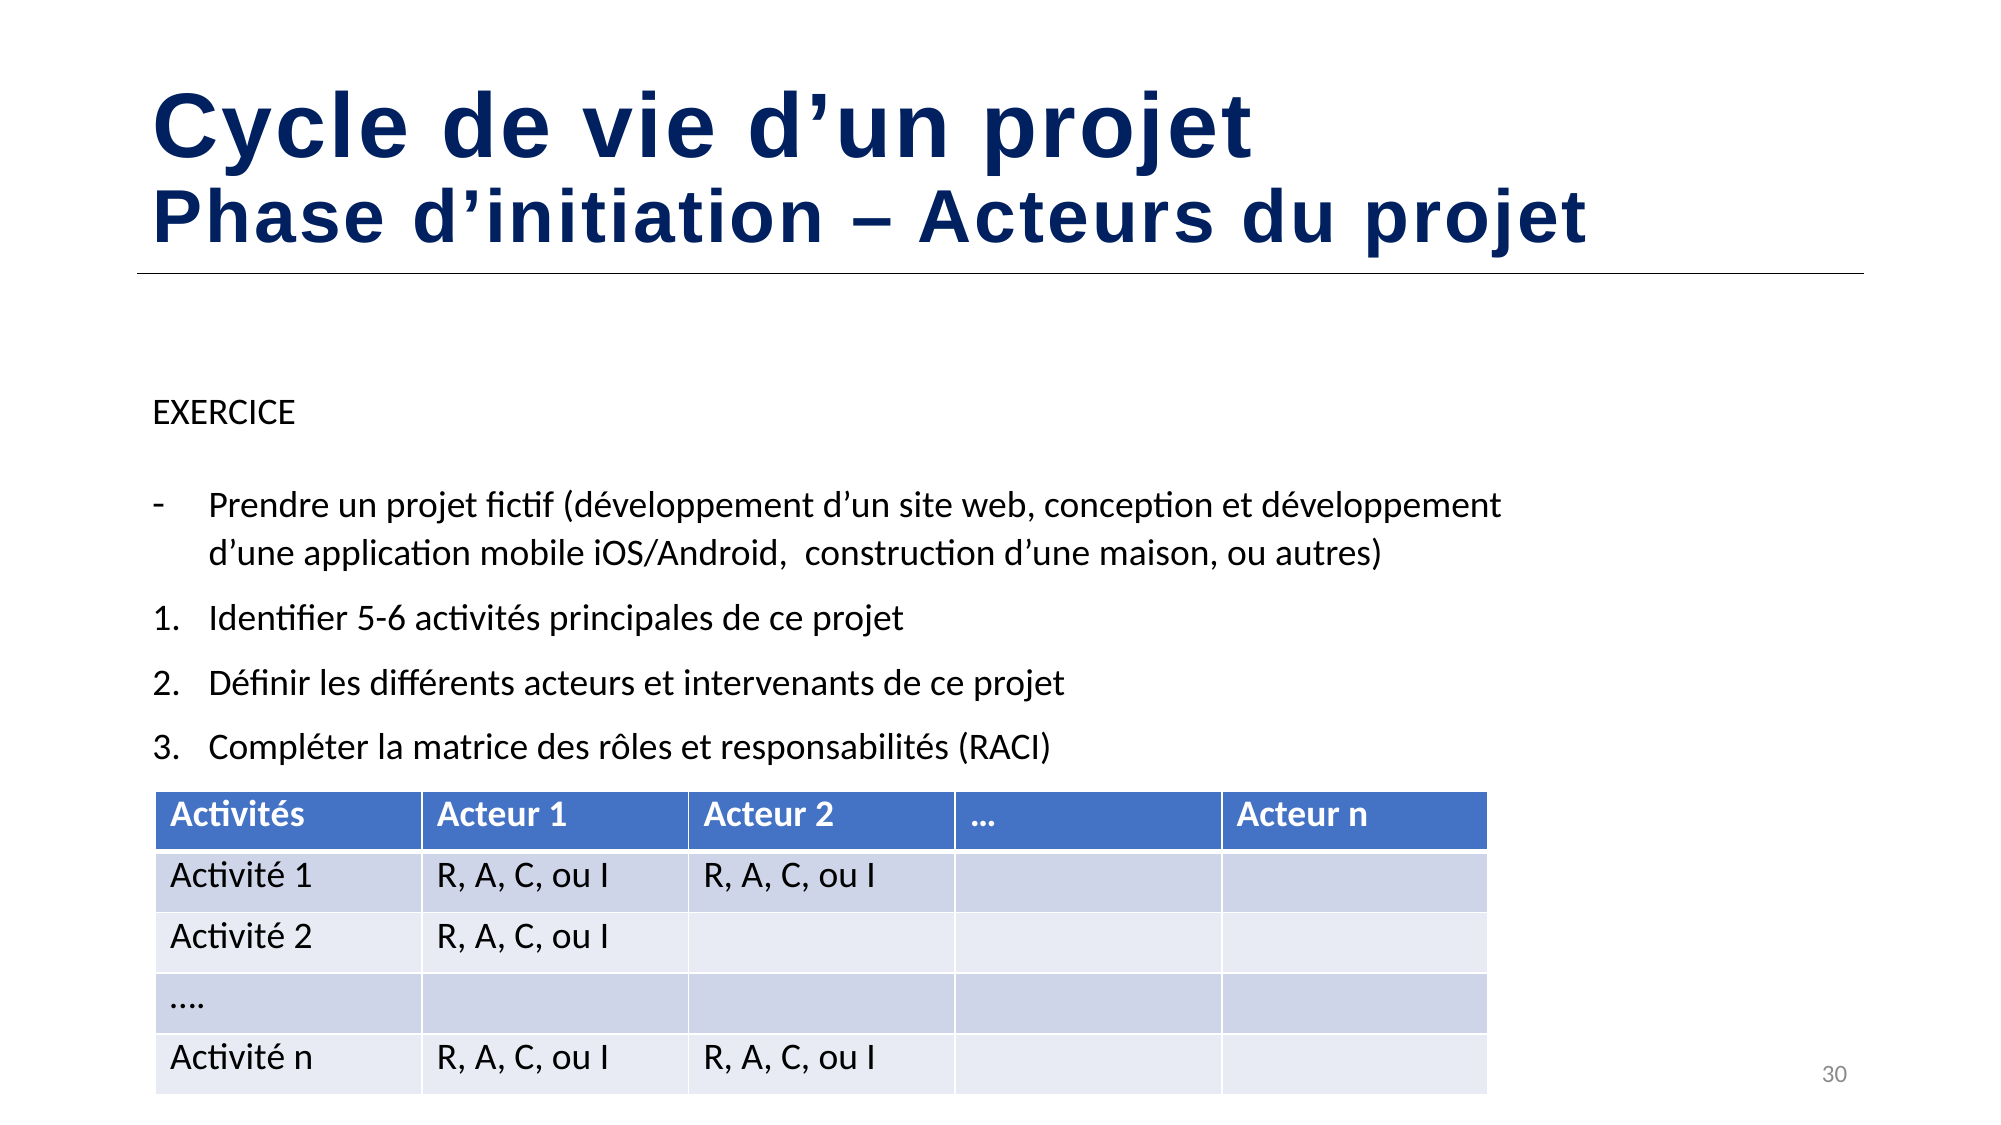

# Cycle de vie d’un projet Phase d’initiation – Acteurs du projet
EXERCICE

Prendre un projet fictif (développement d’un site web, conception et développement d’une application mobile iOS/Android,  construction d’une maison, ou autres)
Identifier 5-6 activités principales de ce projet
Définir les différents acteurs et intervenants de ce projet
Compléter la matrice des rôles et responsabilités (RACI)

| Activités | Acteur 1 | Acteur 2 | … | Acteur n |
| --- | --- | --- | --- | --- |
| Activité 1 | R, A, C, ou I | R, A, C, ou I |  |  |
| Activité 2 | R, A, C, ou I |  |  |  |
| …. |  |  |  |  |
| Activité n | R, A, C, ou I | R, A, C, ou I |  |  |
30